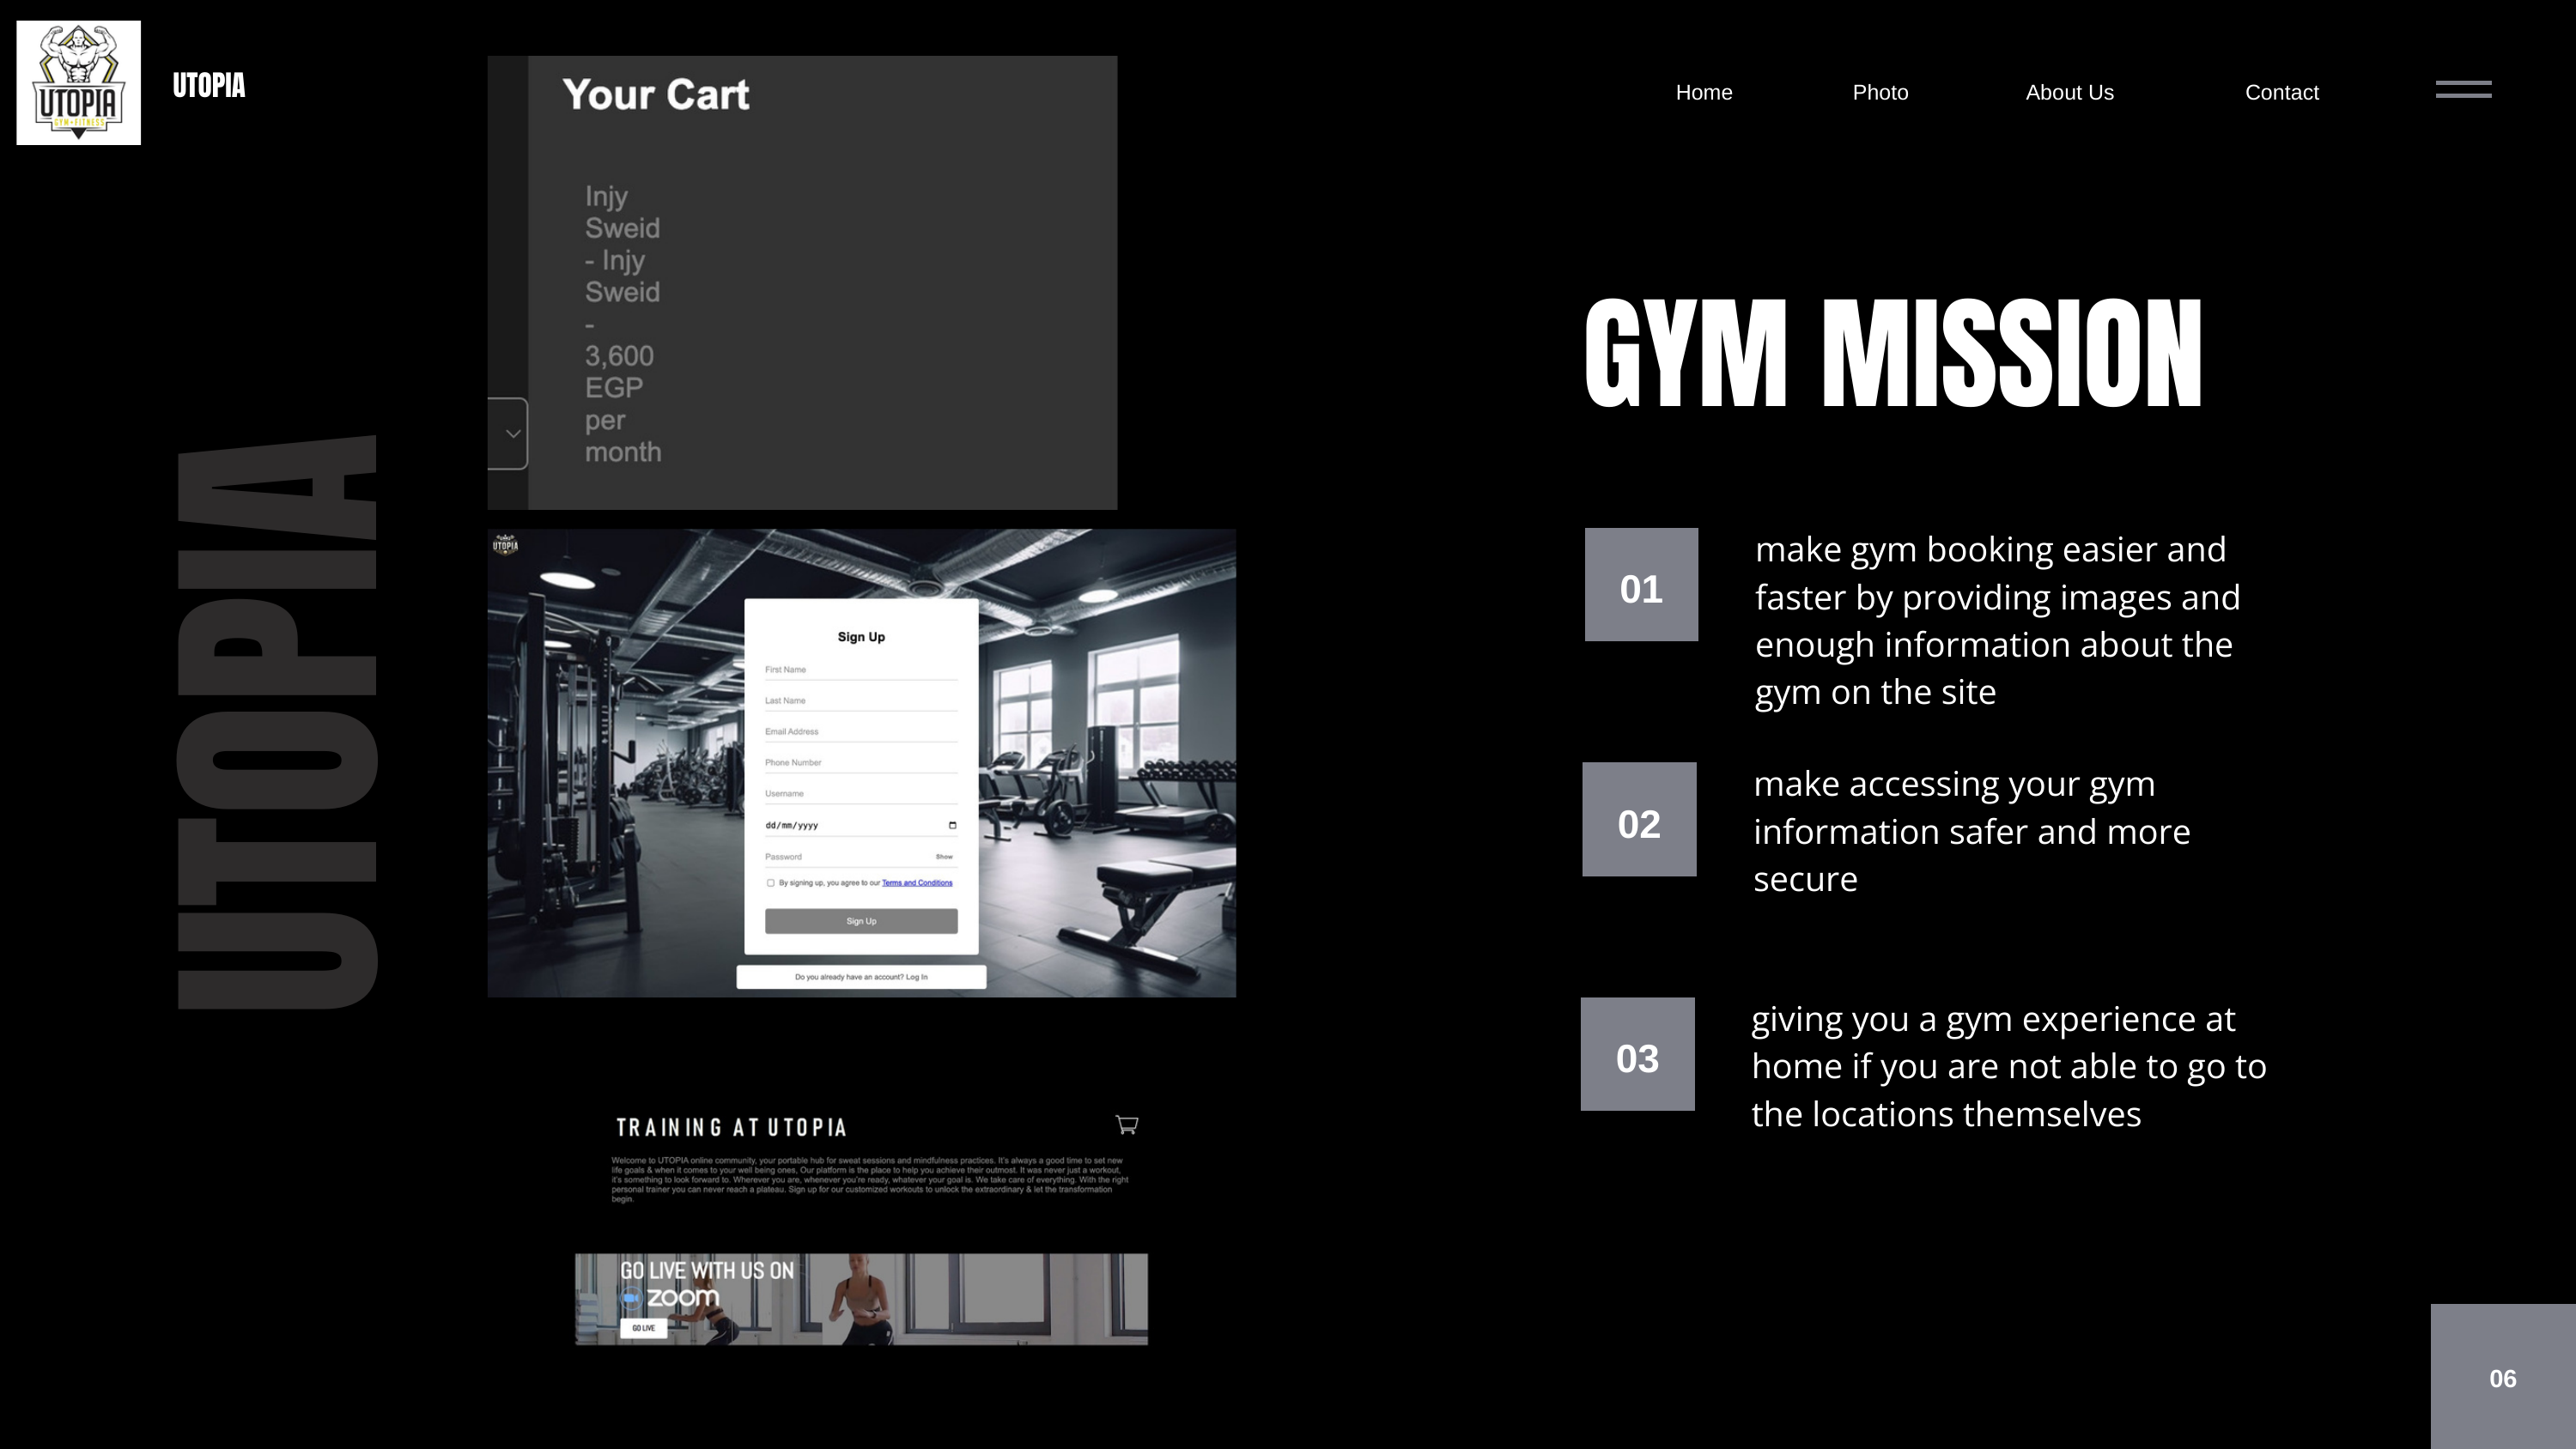

UTOPIA
Home
Photo
About Us
Contact

GYM MISSION
make gym booking easier and faster by providing images and enough information about the gym on the site

01
UTOPIA
make accessing your gym information safer and more secure

02
giving you a gym experience at home if you are not able to go to the locations themselves

03

06